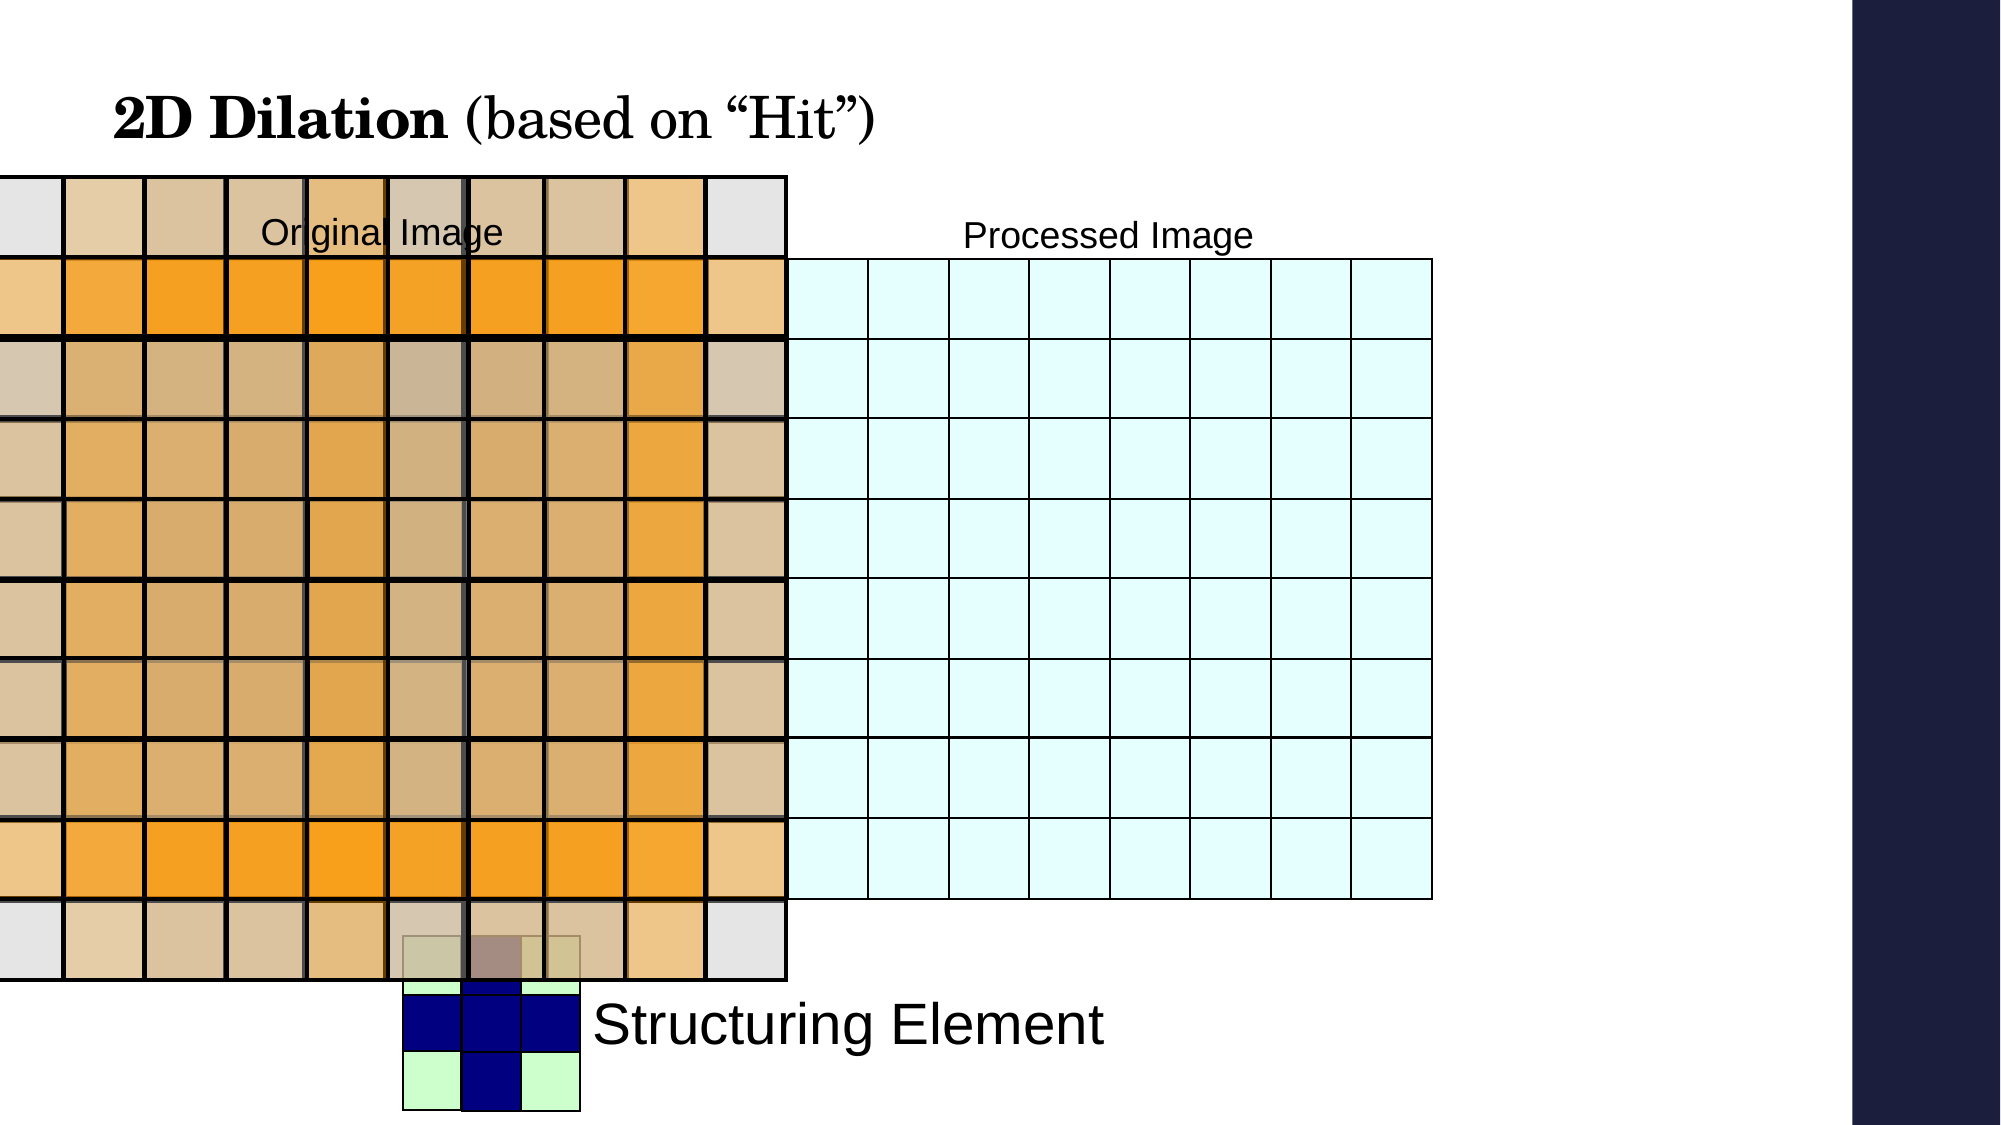

# 2D Dilation (based on “Hit”)

Original Image
Processed Image

Structuring Element